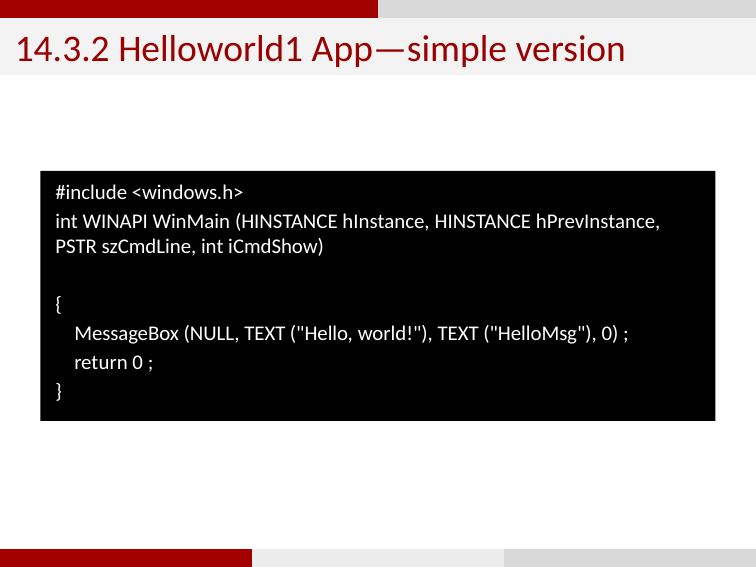

14.3.2 Helloworld1 App—simple version

#include <windows.h>
int WINAPI WinMain (HINSTANCE hInstance, HINSTANCE hPrevInstance, PSTR szCmdLine, int iCmdShow)

{
    MessageBox (NULL, TEXT ("Hello, world!"), TEXT ("HelloMsg"), 0) ;
    return 0 ;
}

71